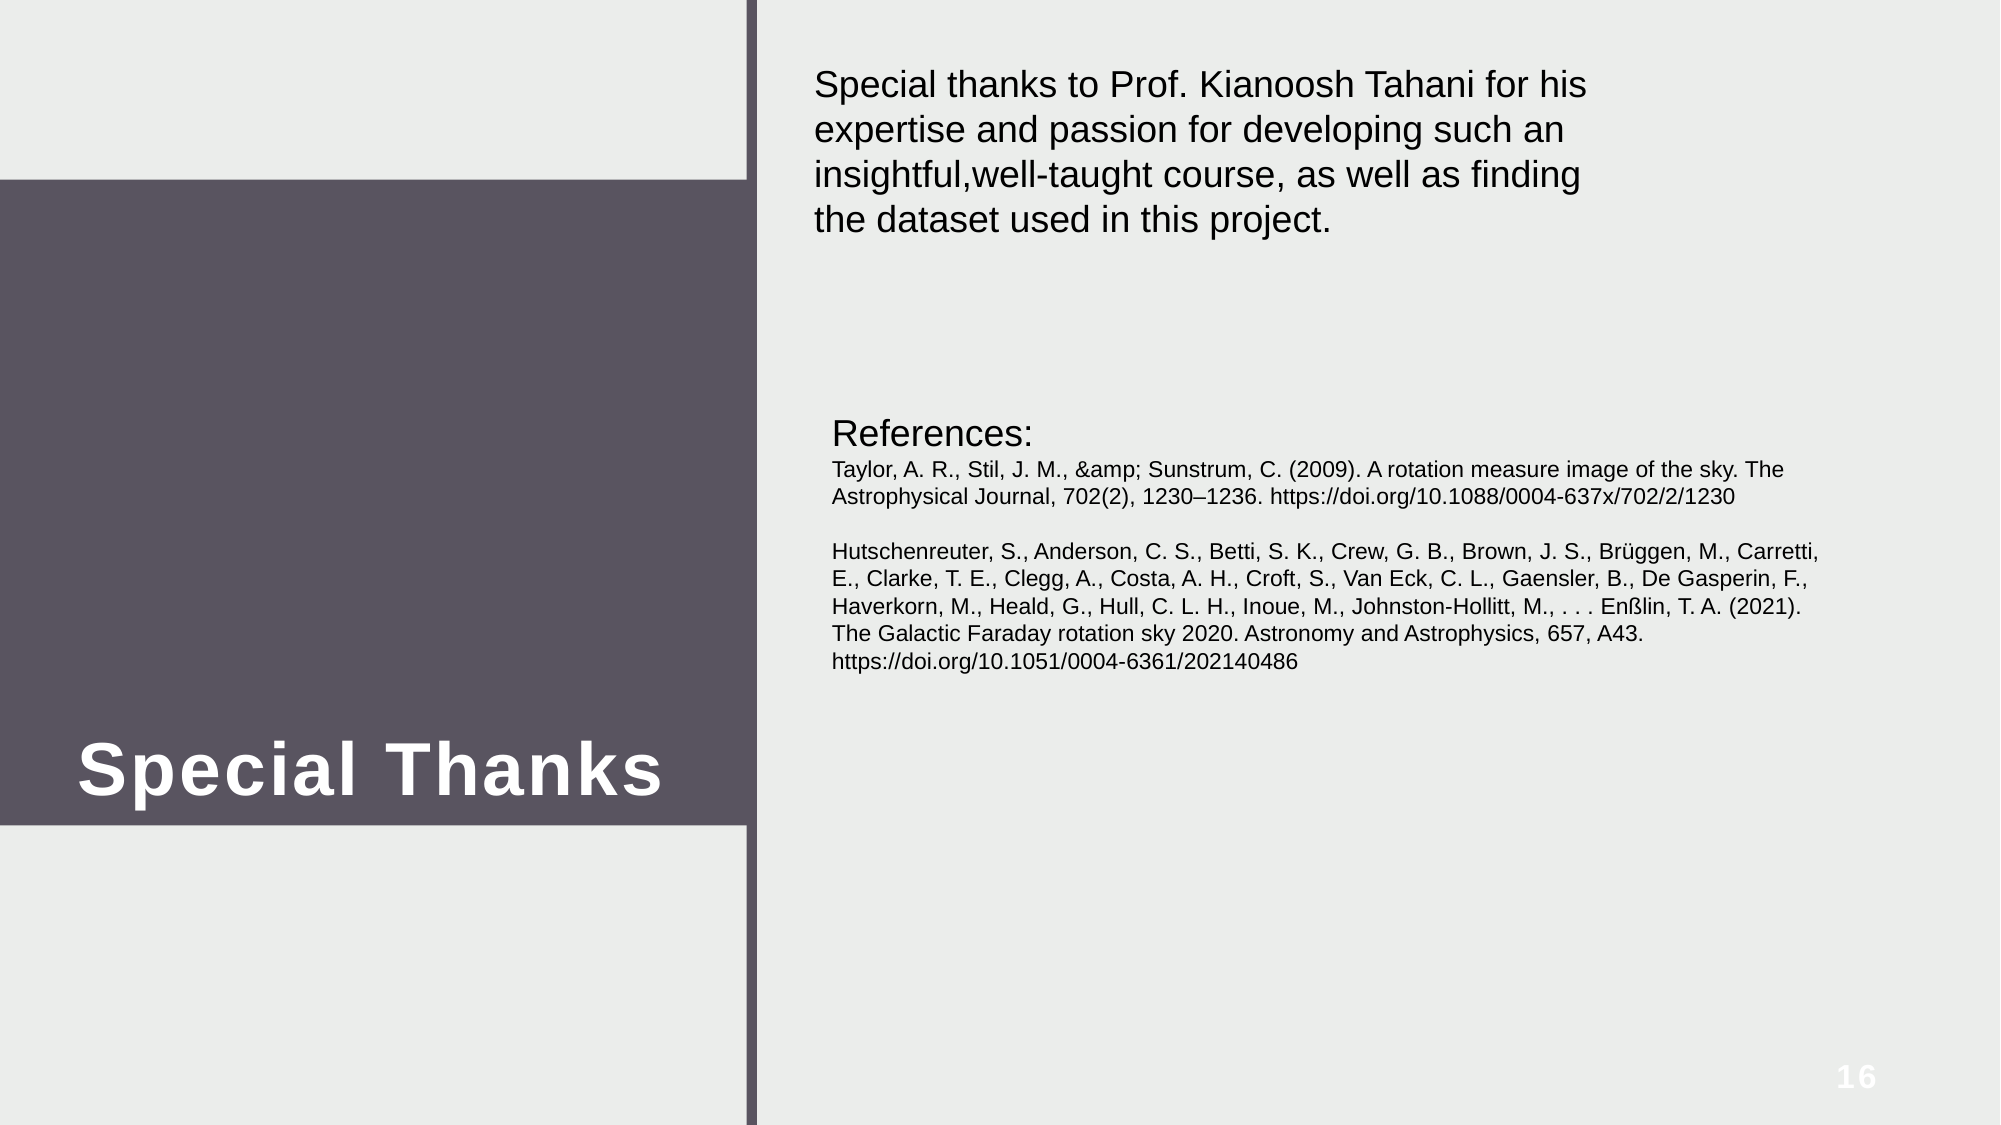

Special thanks to Prof. Kianoosh Tahani for his expertise and passion for developing such an insightful,well-taught course, as well as finding the dataset used in this project.
# Special Thanks
References:
Taylor, A. R., Stil, J. M., &amp; Sunstrum, C. (2009). A rotation measure image of the sky. The Astrophysical Journal, 702(2), 1230–1236. https://doi.org/10.1088/0004-637x/702/2/1230

Hutschenreuter, S., Anderson, C. S., Betti, S. K., Crew, G. B., Brown, J. S., Brüggen, M., Carretti, E., Clarke, T. E., Clegg, A., Costa, A. H., Croft, S., Van Eck, C. L., Gaensler, B., De Gasperin, F., Haverkorn, M., Heald, G., Hull, C. L. H., Inoue, M., Johnston-Hollitt, M., . . . Enßlin, T. A. (2021). The Galactic Faraday rotation sky 2020. Astronomy and Astrophysics, 657, A43. https://doi.org/10.1051/0004-6361/202140486

16